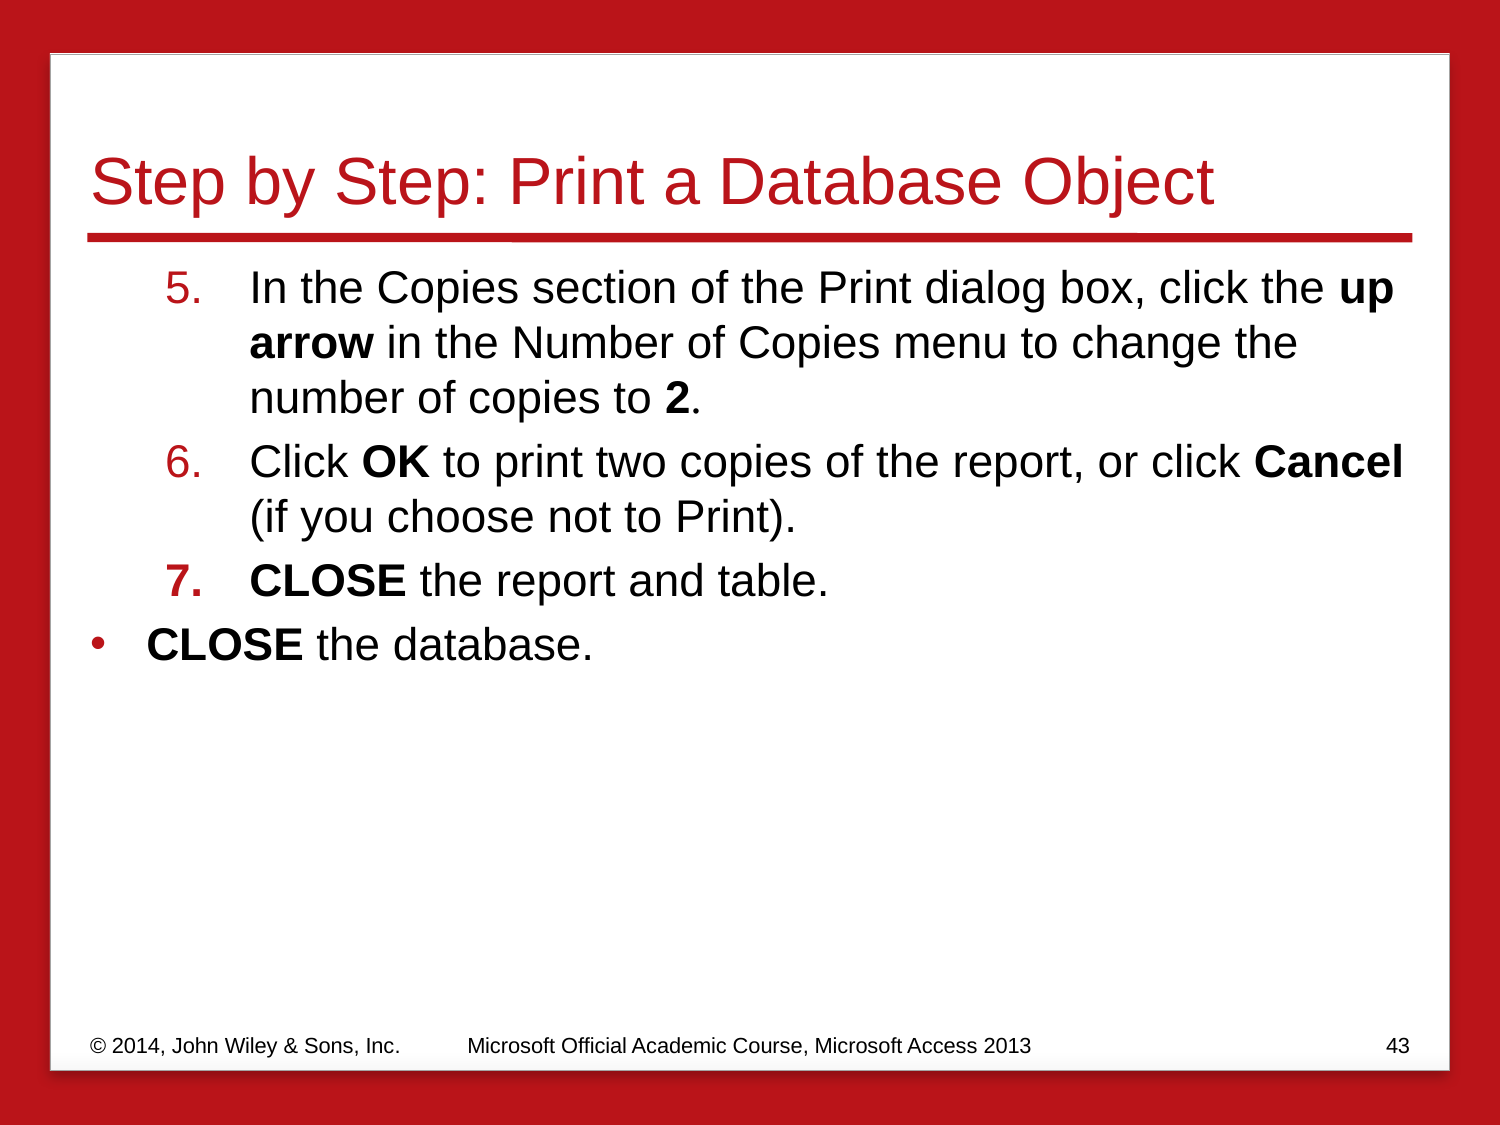

# Step by Step: Print a Database Object
In the Copies section of the Print dialog box, click the up arrow in the Number of Copies menu to change the number of copies to 2.
Click OK to print two copies of the report, or click Cancel (if you choose not to Print).
CLOSE the report and table.
CLOSE the database.
© 2014, John Wiley & Sons, Inc.
Microsoft Official Academic Course, Microsoft Access 2013
43